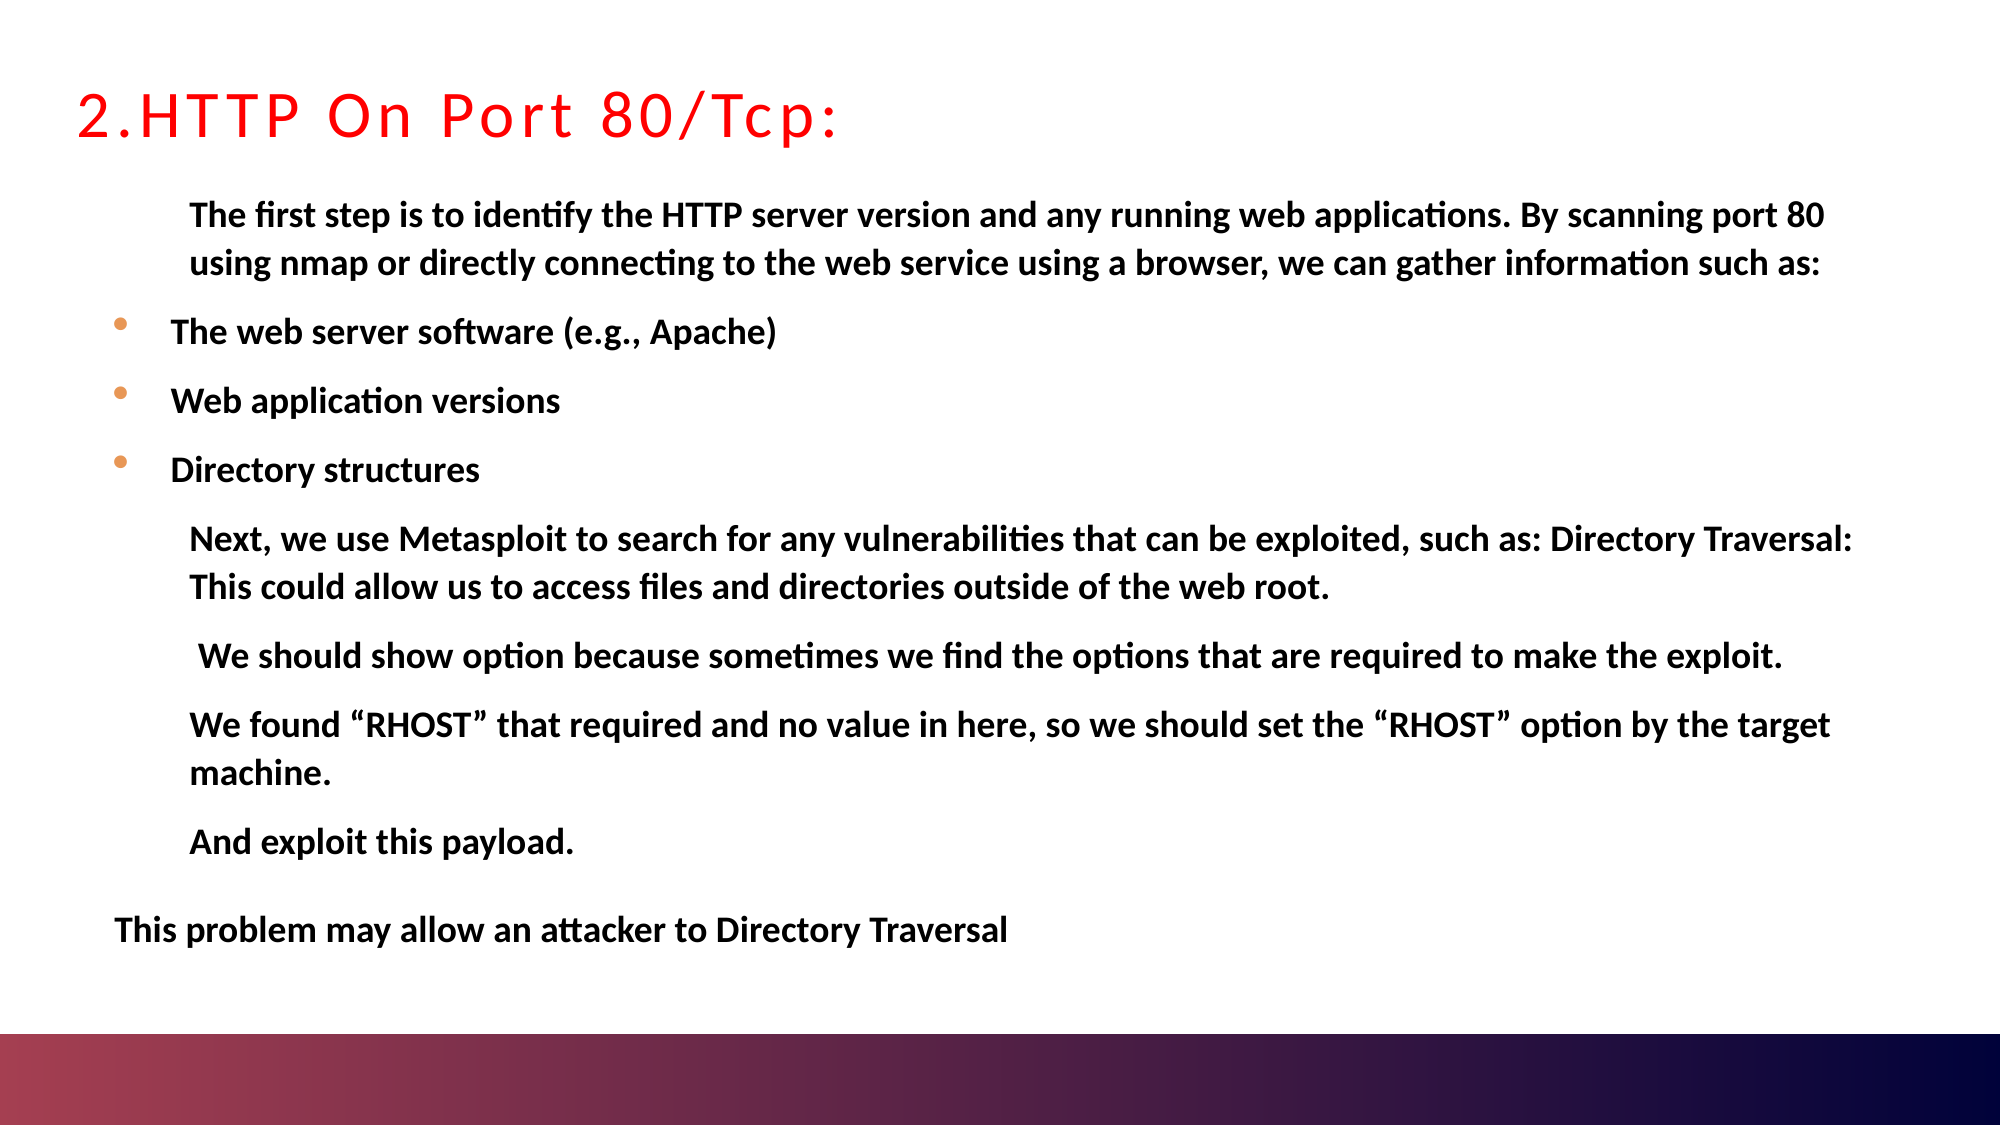

# 2.HTTP On Port 80/Tcp:
The first step is to identify the HTTP server version and any running web applications. By scanning port 80 using nmap or directly connecting to the web service using a browser, we can gather information such as:
The web server software (e.g., Apache)
Web application versions
Directory structures
Next, we use Metasploit to search for any vulnerabilities that can be exploited, such as: Directory Traversal: This could allow us to access files and directories outside of the web root.
 We should show option because sometimes we find the options that are required to make the exploit.
We found “RHOST” that required and no value in here, so we should set the “RHOST” option by the target machine.
And exploit this payload.
This problem may allow an attacker to Directory Traversal